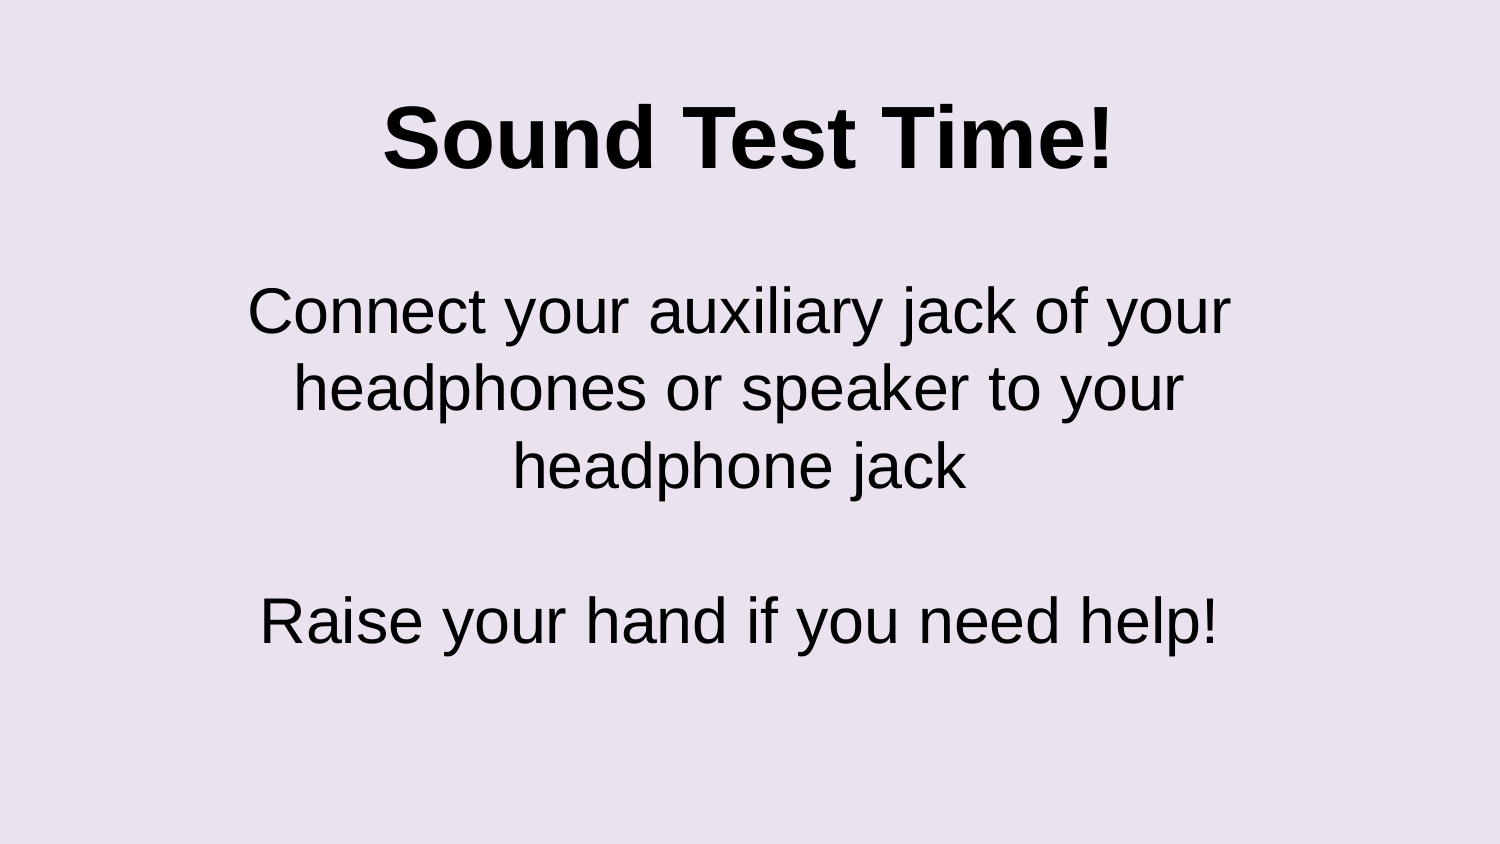

# Sound Test Time!
Connect your auxiliary jack of your headphones or speaker to your headphone jack

Raise your hand if you need help!